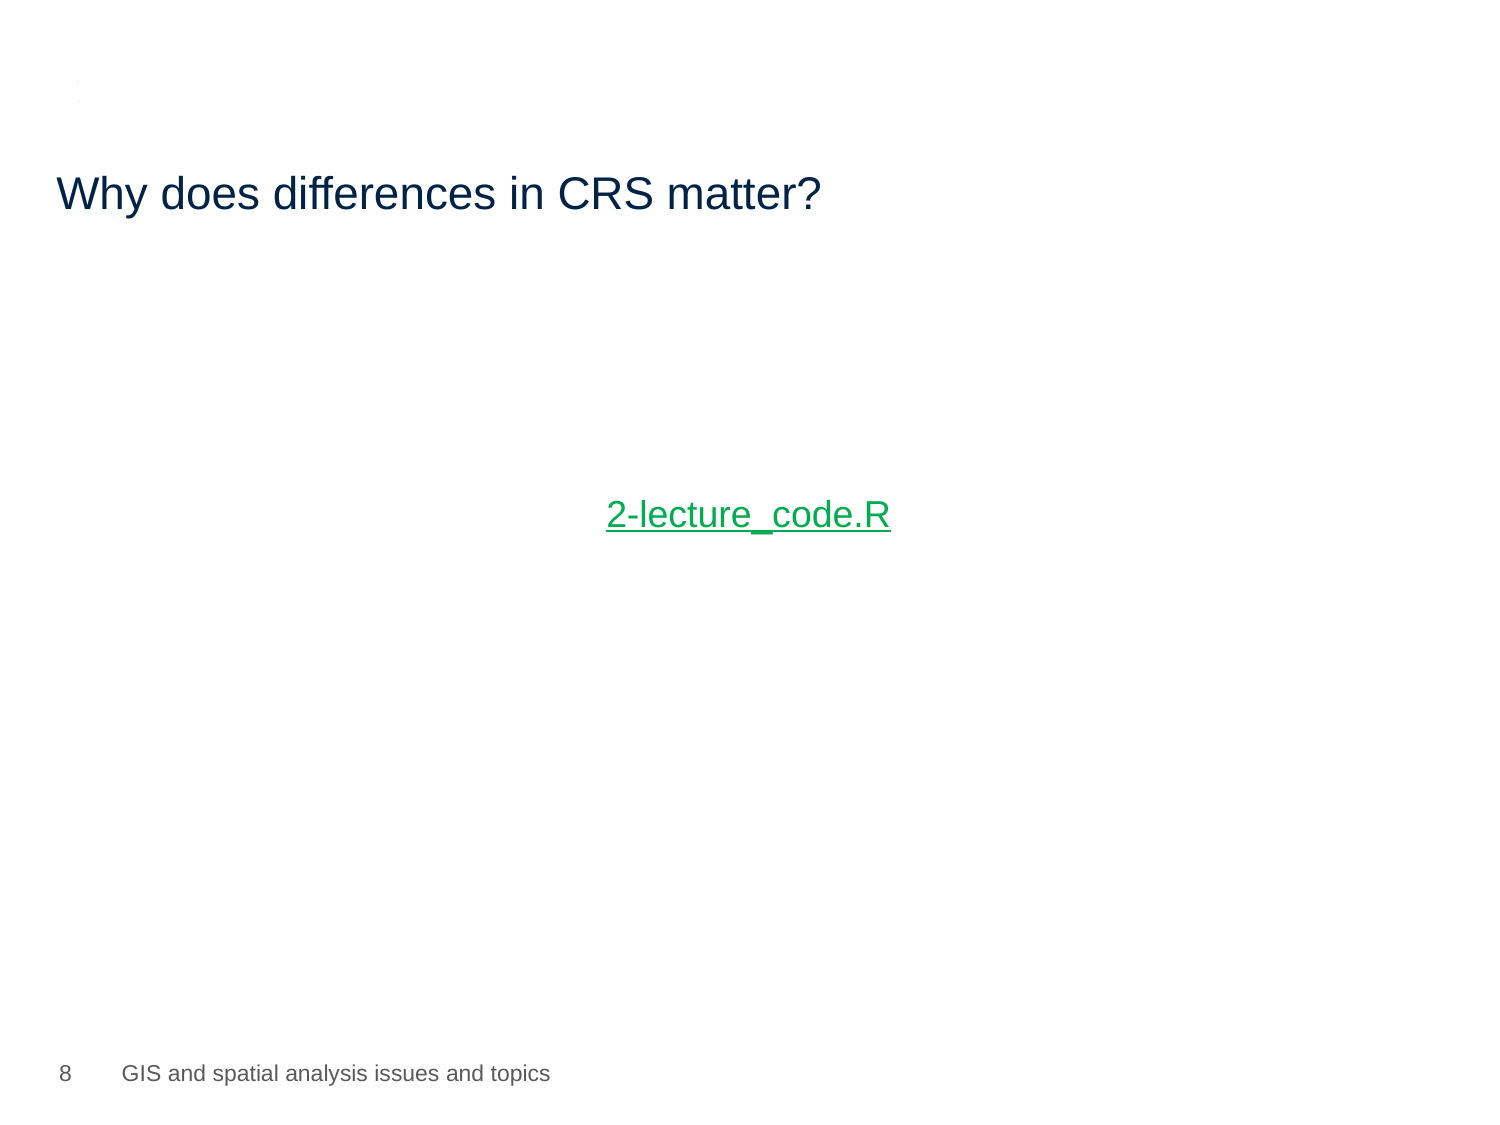

# Why does differences in CRS matter?

2-lecture_code.R
8
GIS and spatial analysis issues and topics